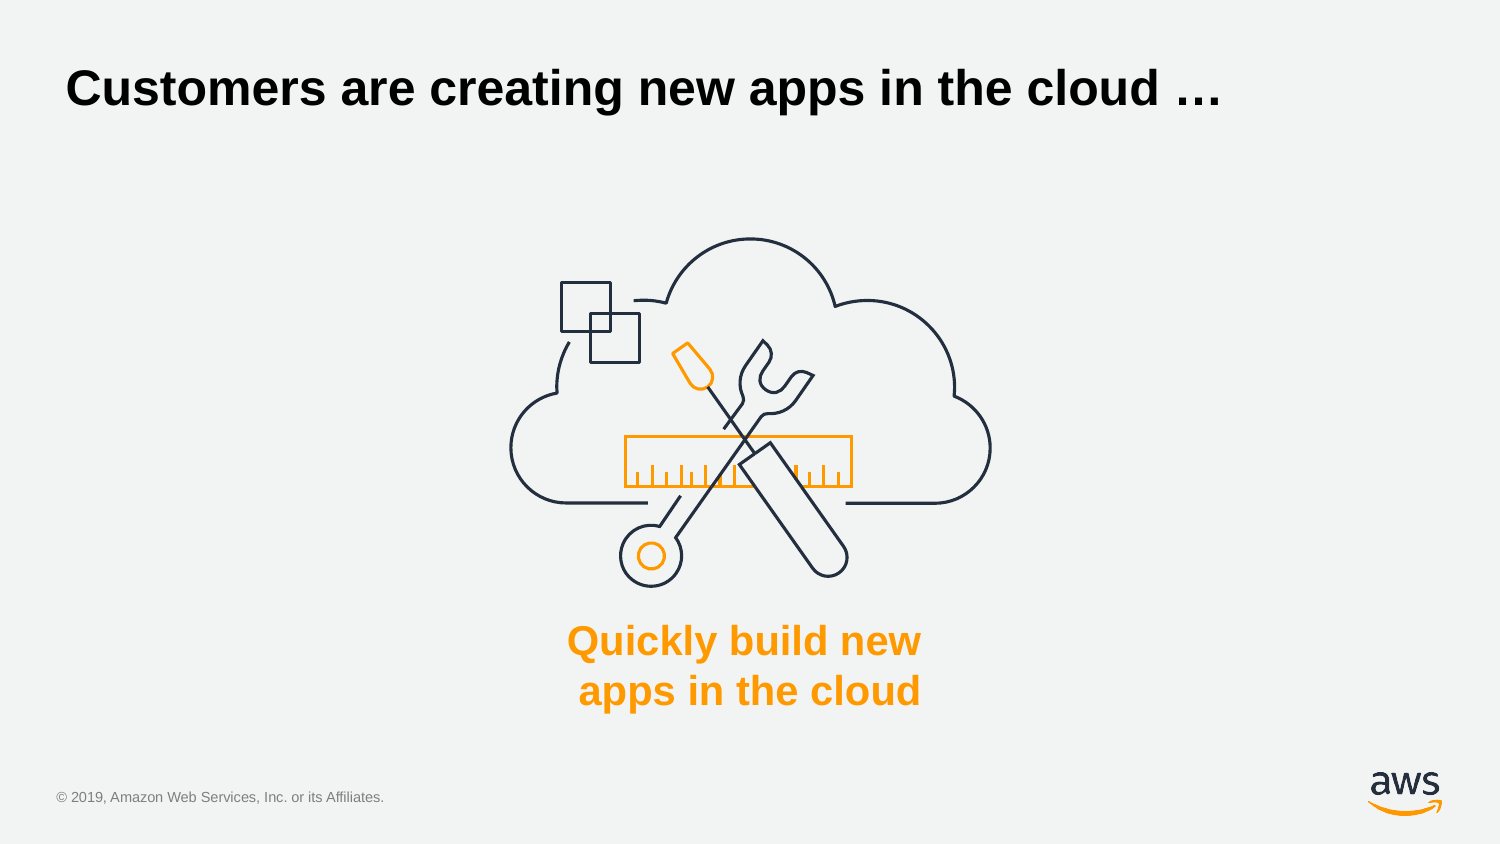

# Customers are creating new apps in the cloud …

Quickly build new
apps in the cloud